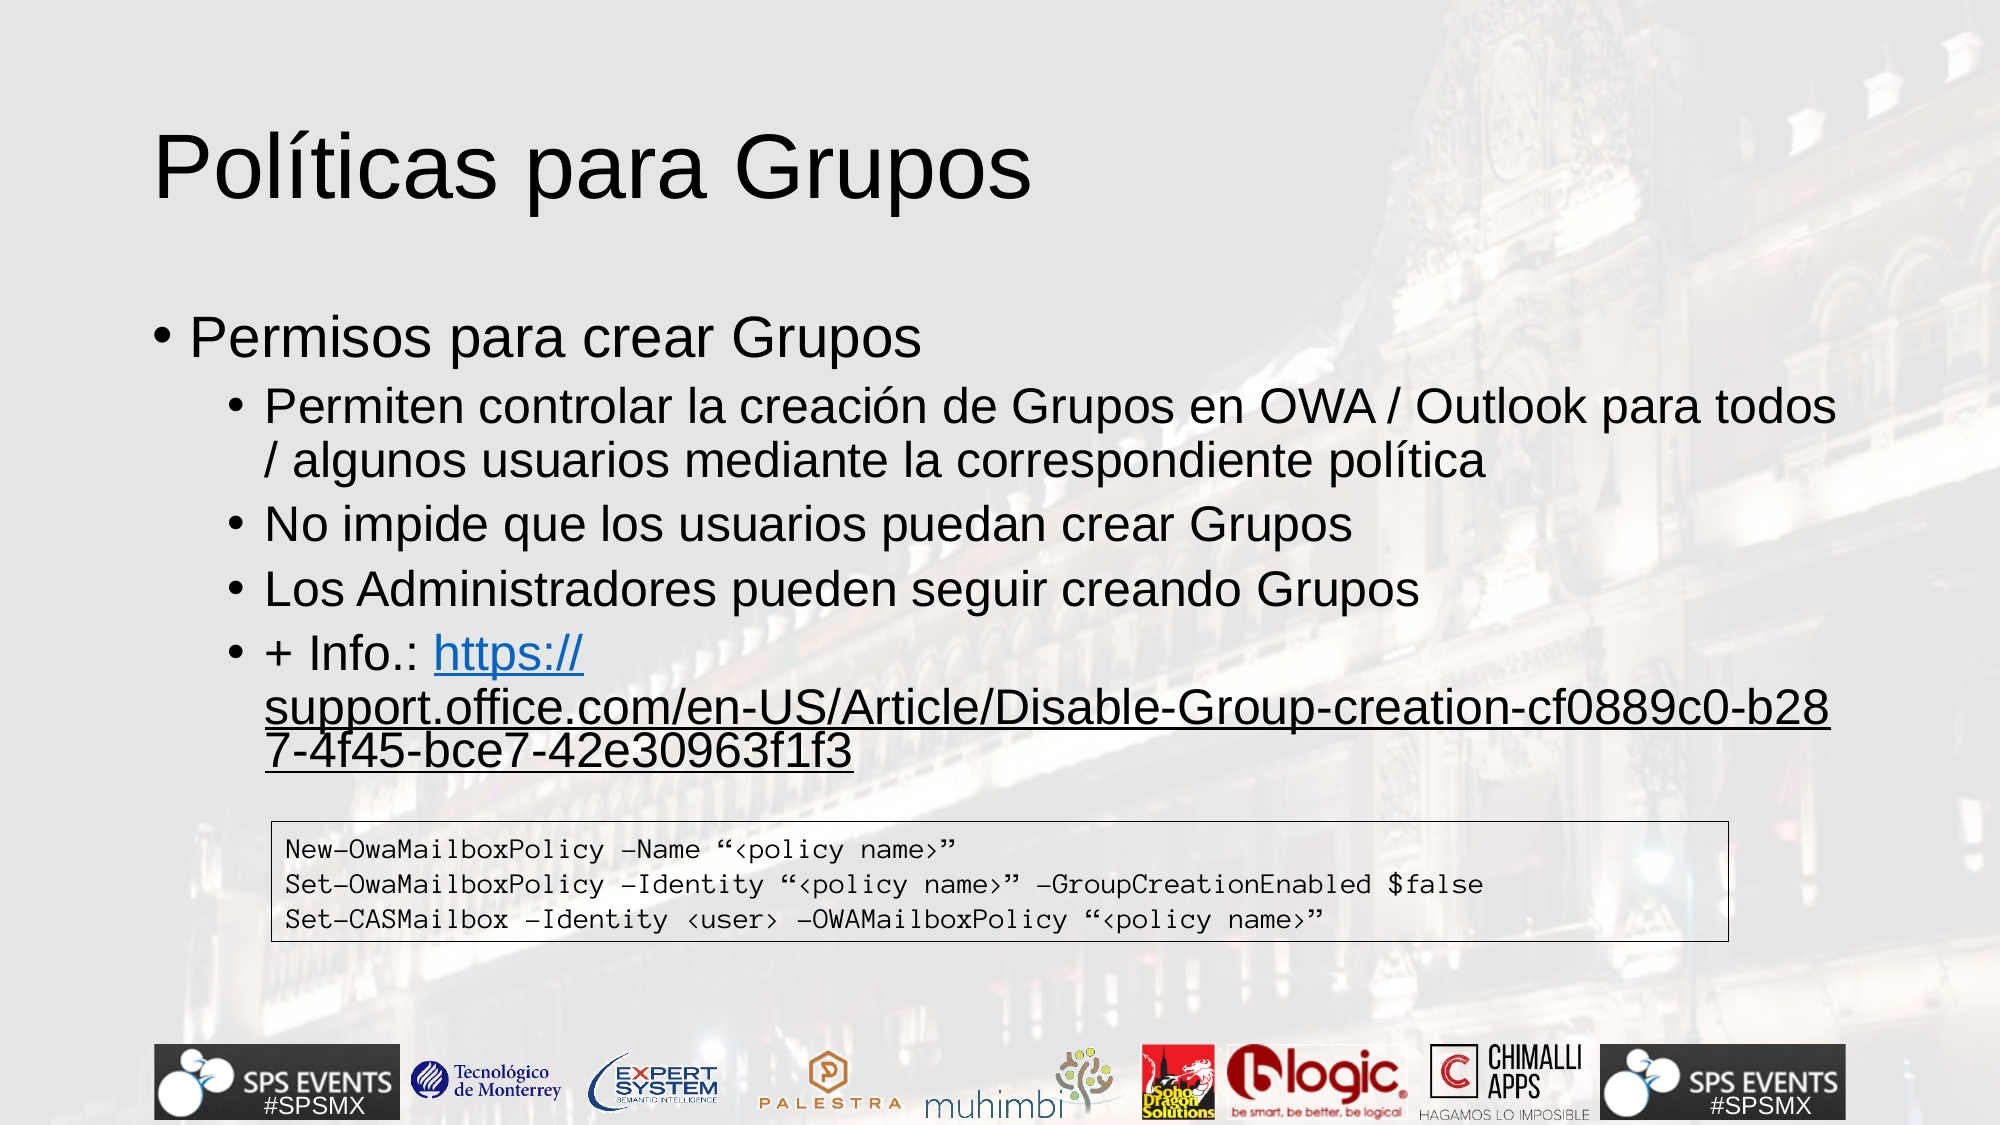

# Políticas para Grupos
Permisos para crear Grupos
Permiten controlar la creación de Grupos en OWA / Outlook para todos / algunos usuarios mediante la correspondiente política
No impide que los usuarios puedan crear Grupos
Los Administradores pueden seguir creando Grupos
+ Info.: https://support.office.com/en-US/Article/Disable-Group-creation-cf0889c0-b287-4f45-bce7-42e30963f1f3
New-OwaMailboxPolicy –Name “<policy name>”
Set-OwaMailboxPolicy –Identity “<policy name>” –GroupCreationEnabled $false
Set-CASMailbox –Identity <user> -OWAMailboxPolicy “<policy name>”